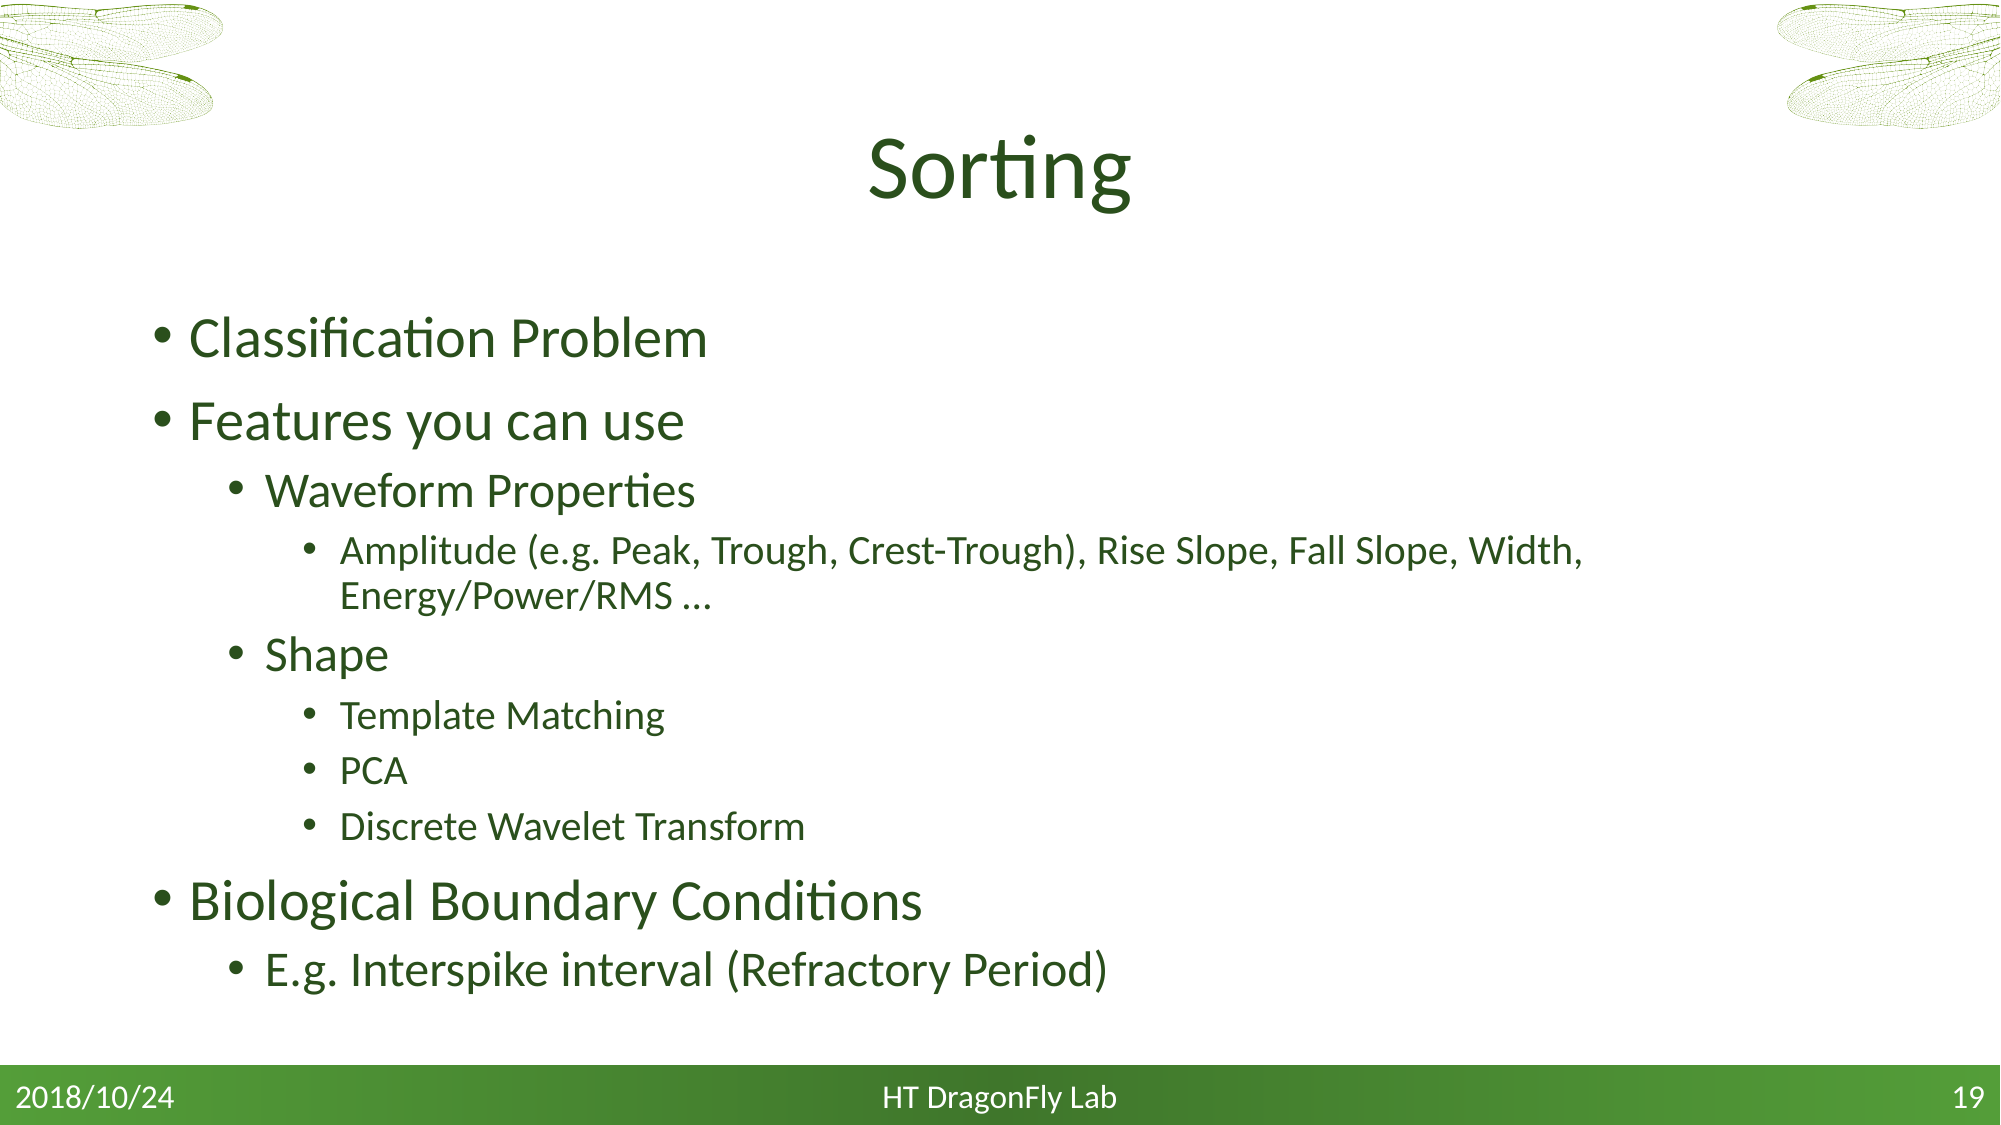

# Sorting
Classification Problem
Features you can use
Waveform Properties
Amplitude (e.g. Peak, Trough, Crest-Trough), Rise Slope, Fall Slope, Width, Energy/Power/RMS …
Shape
Template Matching
PCA
Discrete Wavelet Transform
Biological Boundary Conditions
E.g. Interspike interval (Refractory Period)

HT DragonFly Lab
2018/10/24
19